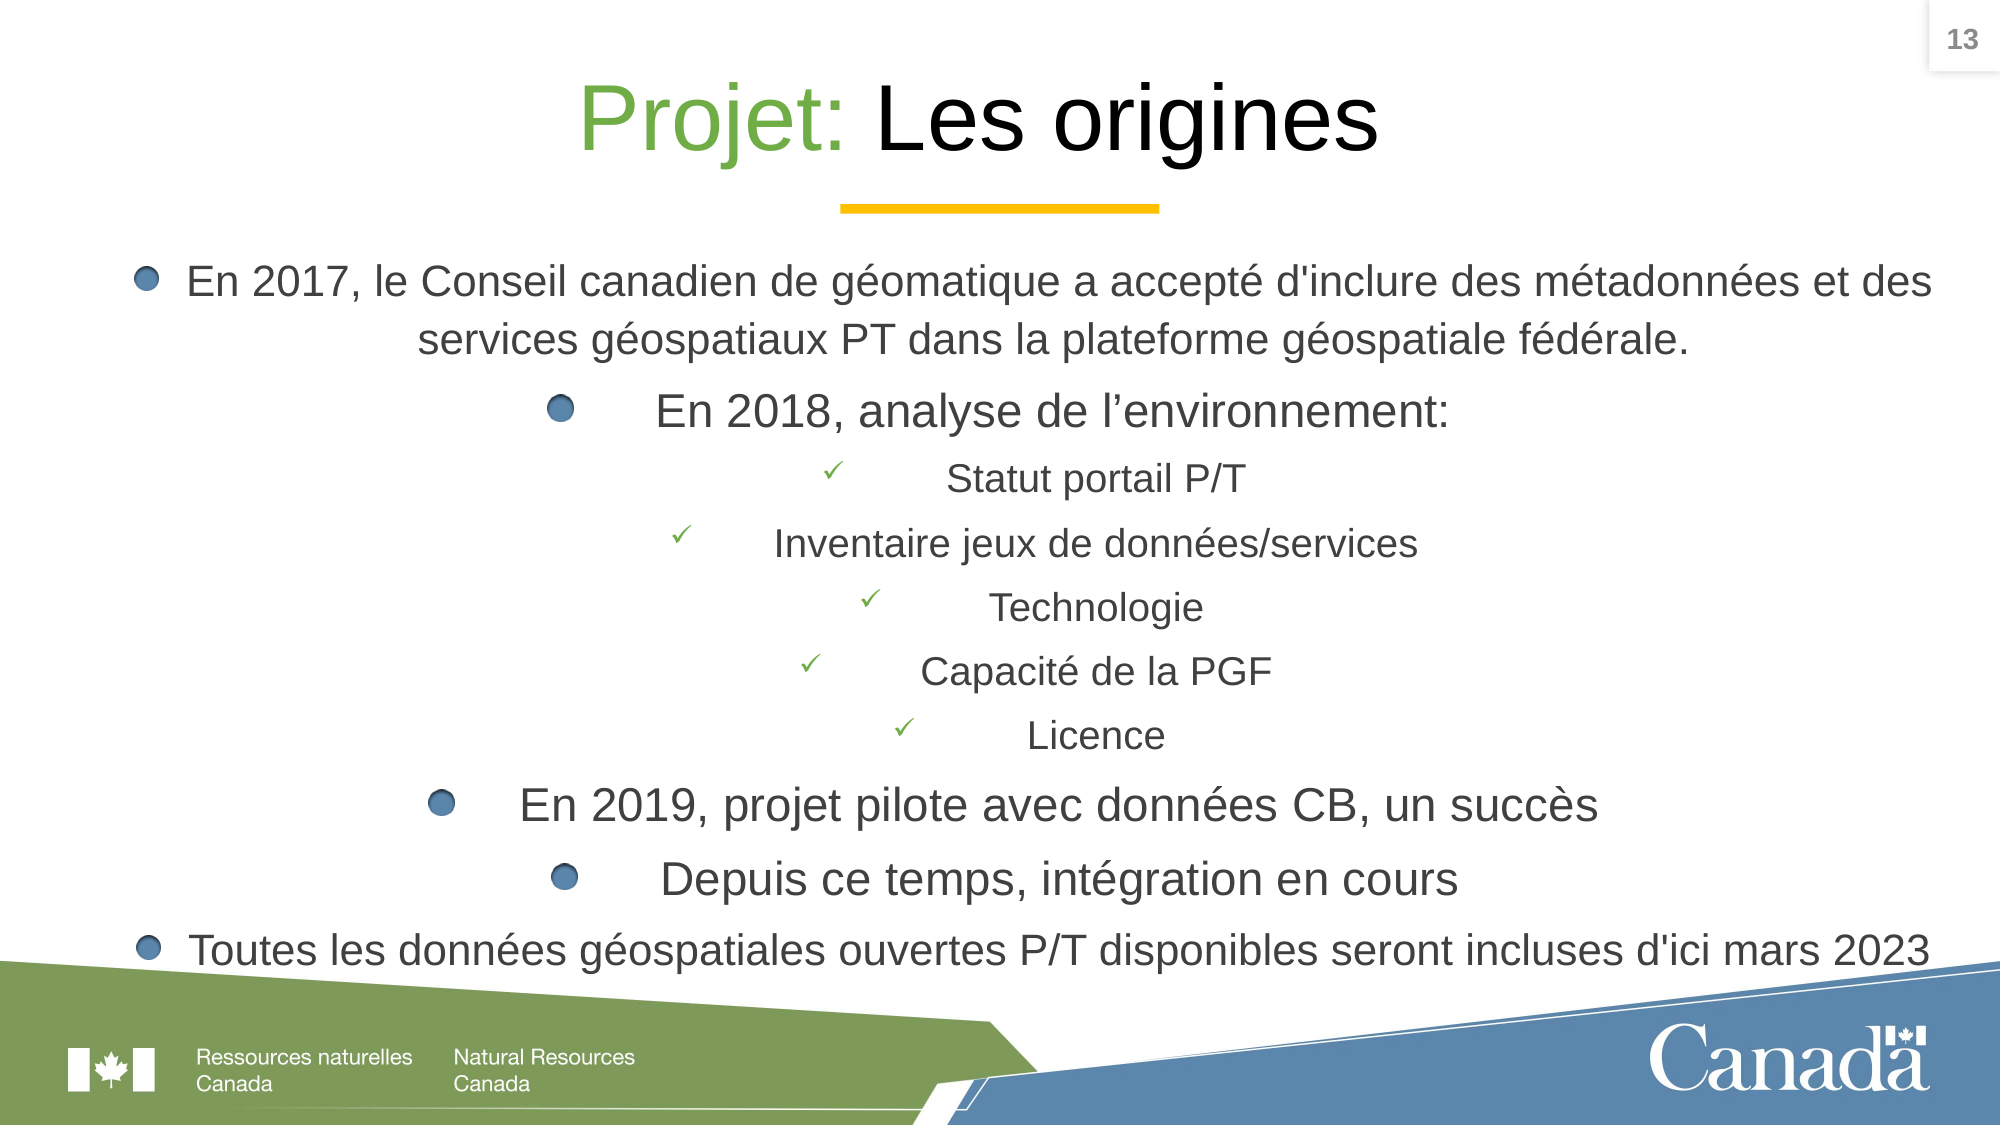

13
# Projet: Les origines
En 2017, le Conseil canadien de géomatique a accepté d'inclure des métadonnées et des services géospatiaux PT dans la plateforme géospatiale fédérale.
En 2018, analyse de l’environnement:
Statut portail P/T
Inventaire jeux de données/services
Technologie
Capacité de la PGF
Licence
En 2019, projet pilote avec données CB, un succès
Depuis ce temps, intégration en cours
Toutes les données géospatiales ouvertes P/T disponibles seront incluses d'ici mars 2023